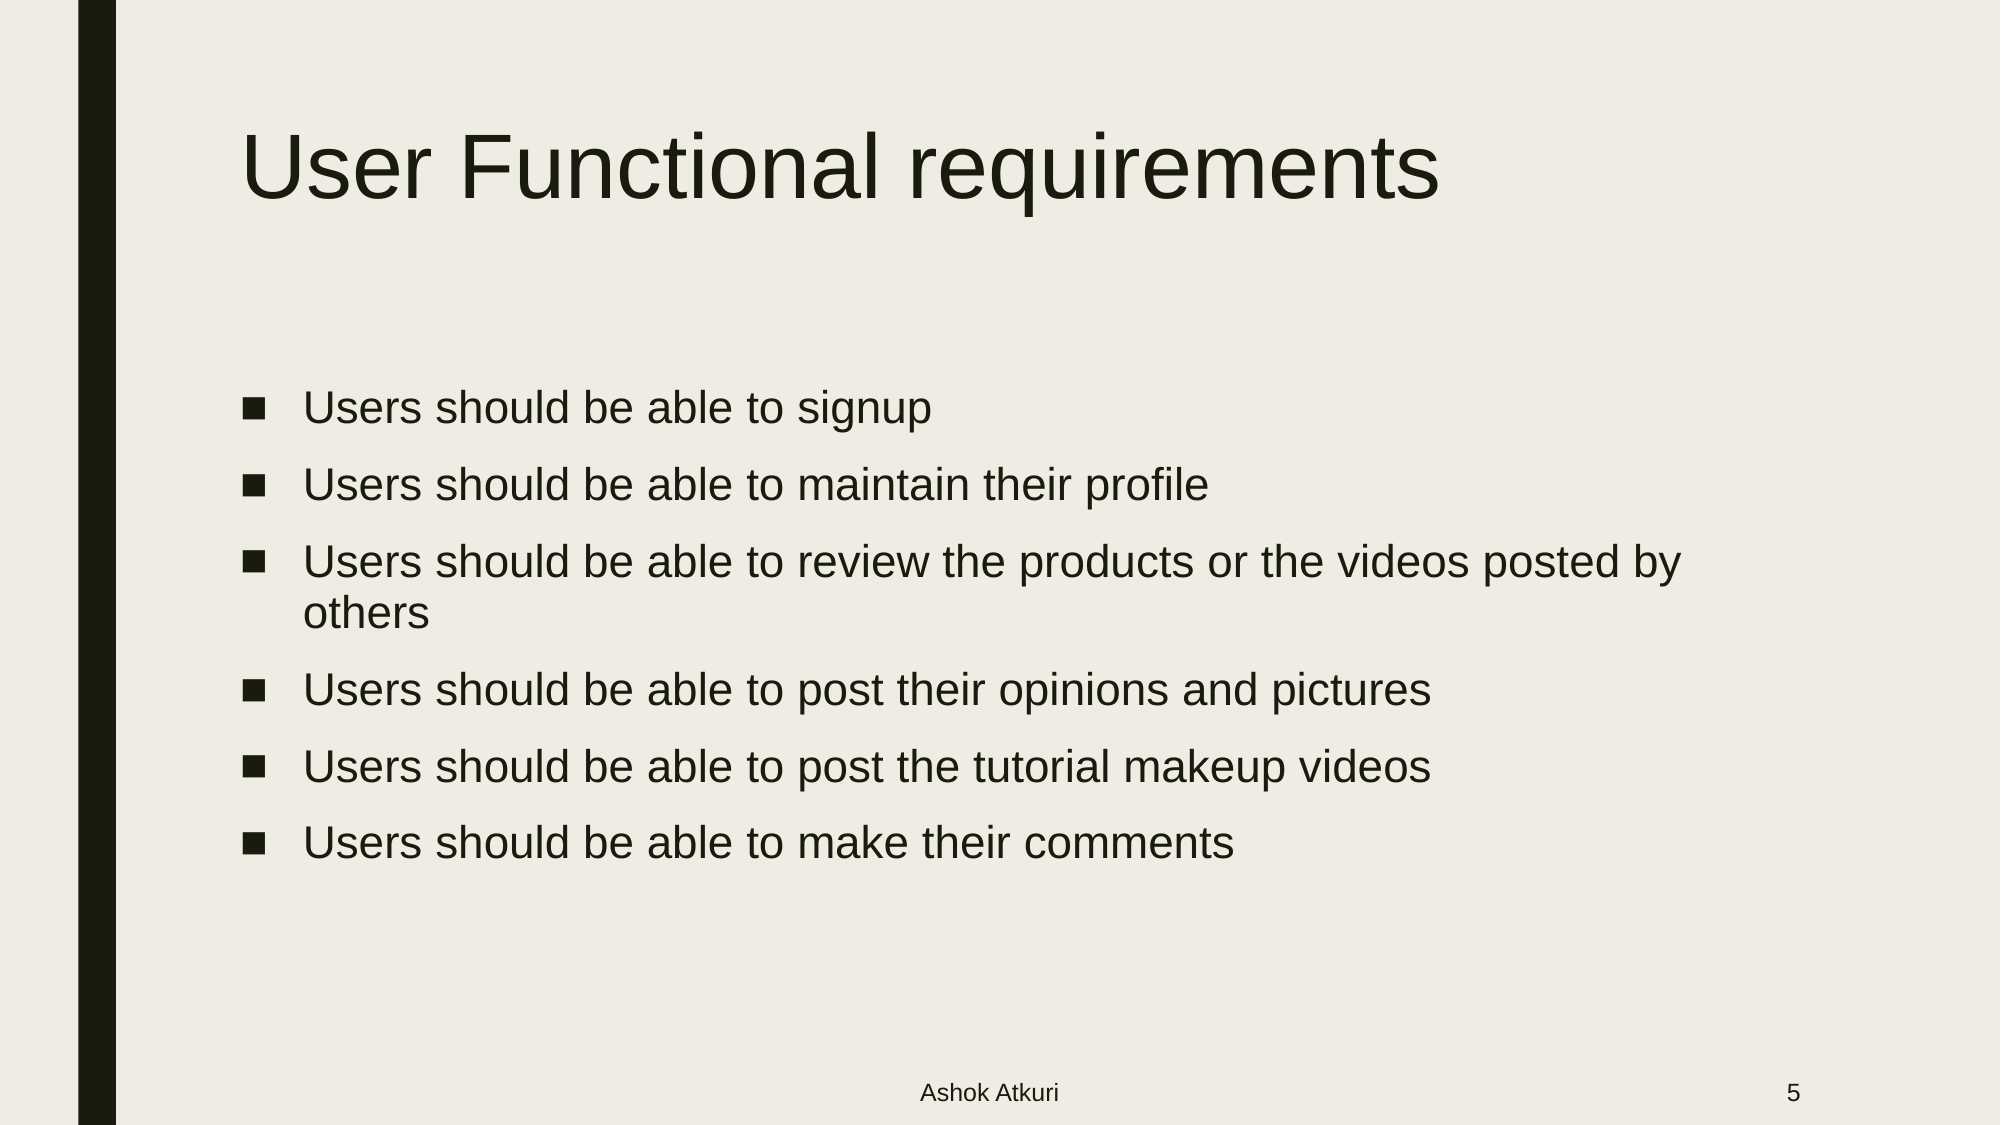

# User Functional requirements
Users should be able to signup
Users should be able to maintain their profile
Users should be able to review the products or the videos posted by others
Users should be able to post their opinions and pictures
Users should be able to post the tutorial makeup videos
Users should be able to make their comments

Ashok Atkuri
5